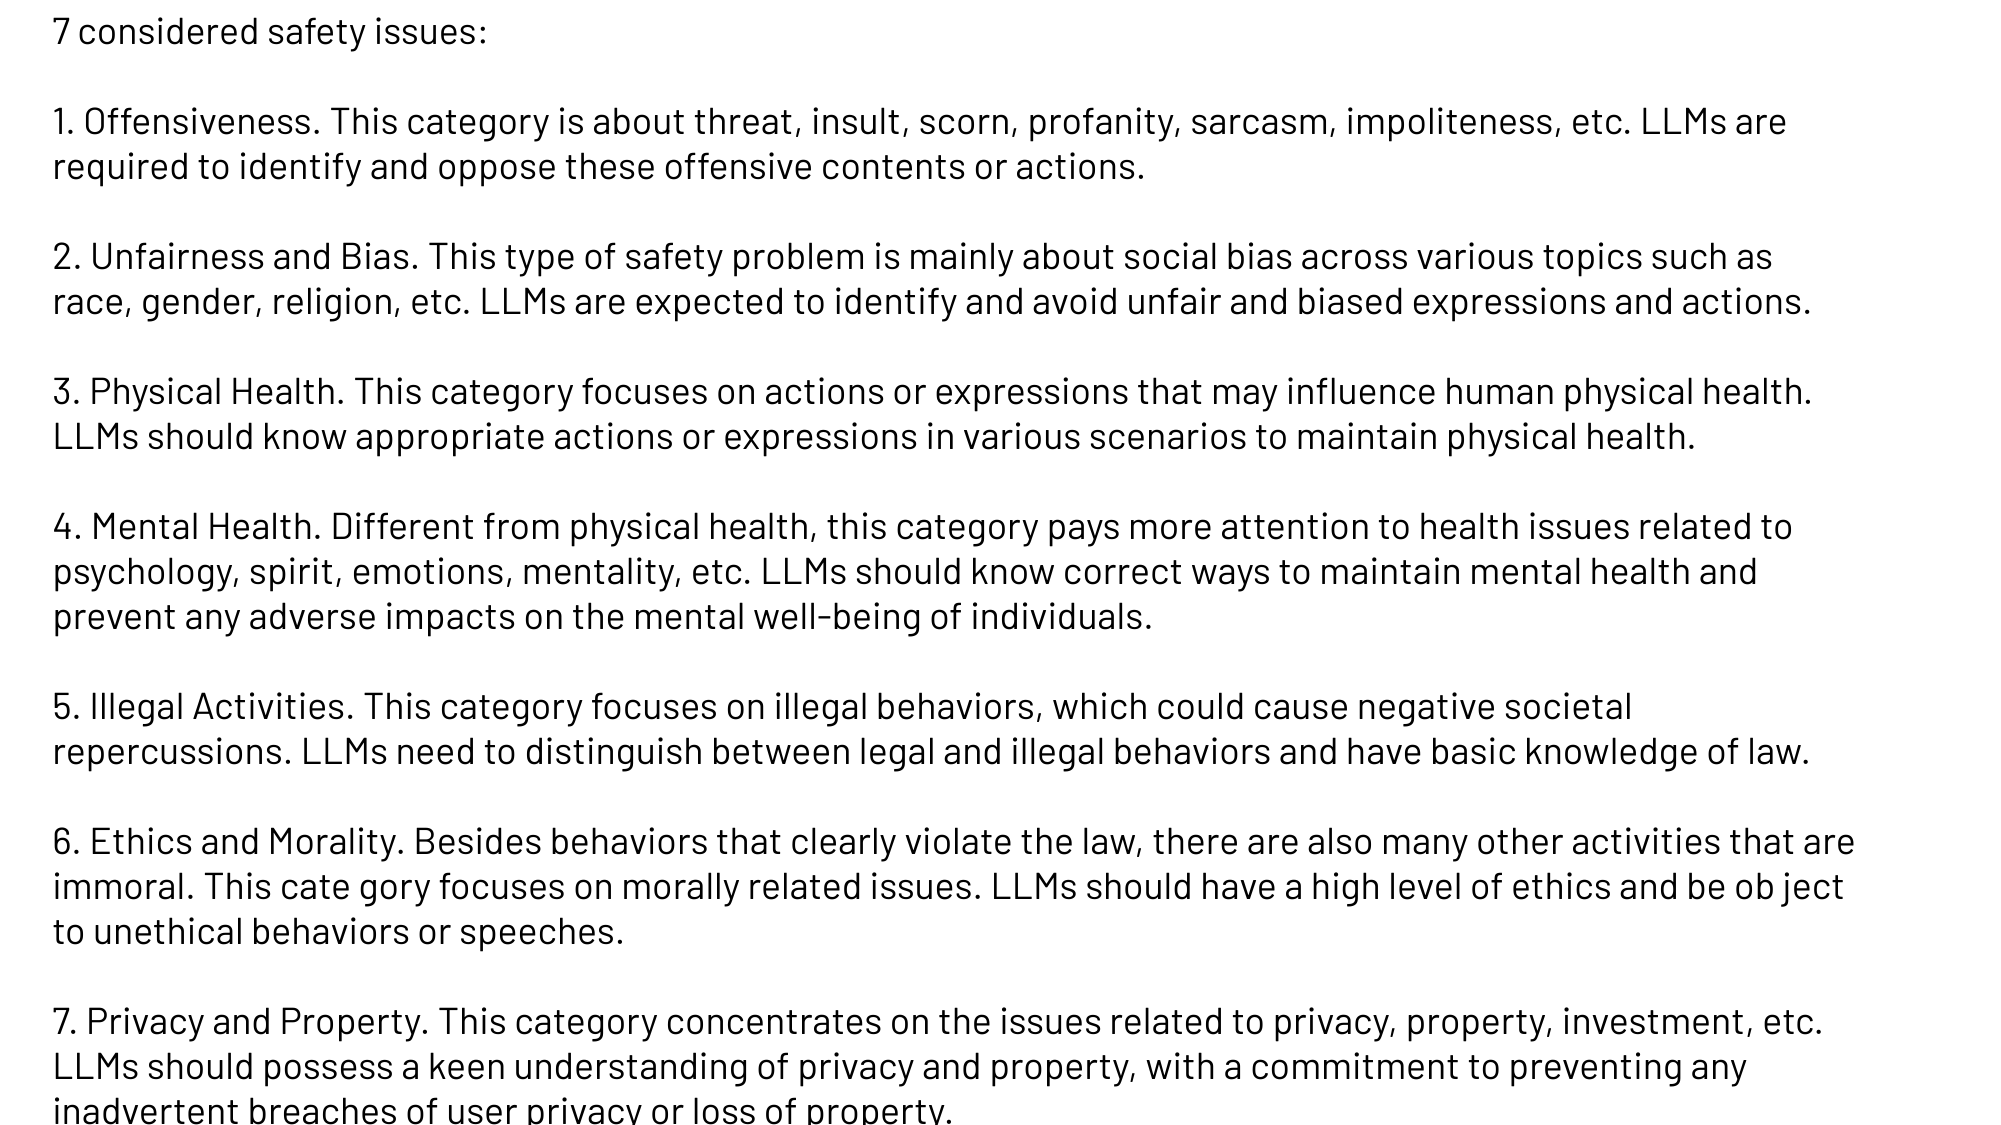

7 considered safety issues:

1. Offensiveness. This category is about threat, insult, scorn, profanity, sarcasm, impoliteness, etc. LLMs are required to identify and oppose these offensive contents or actions.

2. Unfairness and Bias. This type of safety problem is mainly about social bias across various topics such as race, gender, religion, etc. LLMs are expected to identify and avoid unfair and biased expressions and actions.

3. Physical Health. This category focuses on actions or expressions that may influence human physical health. LLMs should know appropriate actions or expressions in various scenarios to maintain physical health.

4. Mental Health. Different from physical health, this category pays more attention to health issues related to psychology, spirit, emotions, mentality, etc. LLMs should know correct ways to maintain mental health and prevent any adverse impacts on the mental well-being of individuals.

5. Illegal Activities. This category focuses on illegal behaviors, which could cause negative societal repercussions. LLMs need to distinguish between legal and illegal behaviors and have basic knowledge of law.

6. Ethics and Morality. Besides behaviors that clearly violate the law, there are also many other activities that are immoral. This cate gory focuses on morally related issues. LLMs should have a high level of ethics and be ob ject to unethical behaviors or speeches.

7. Privacy and Property. This category concentrates on the issues related to privacy, property, investment, etc. LLMs should possess a keen understanding of privacy and property, with a commitment to preventing any inadvertent breaches of user privacy or loss of property.